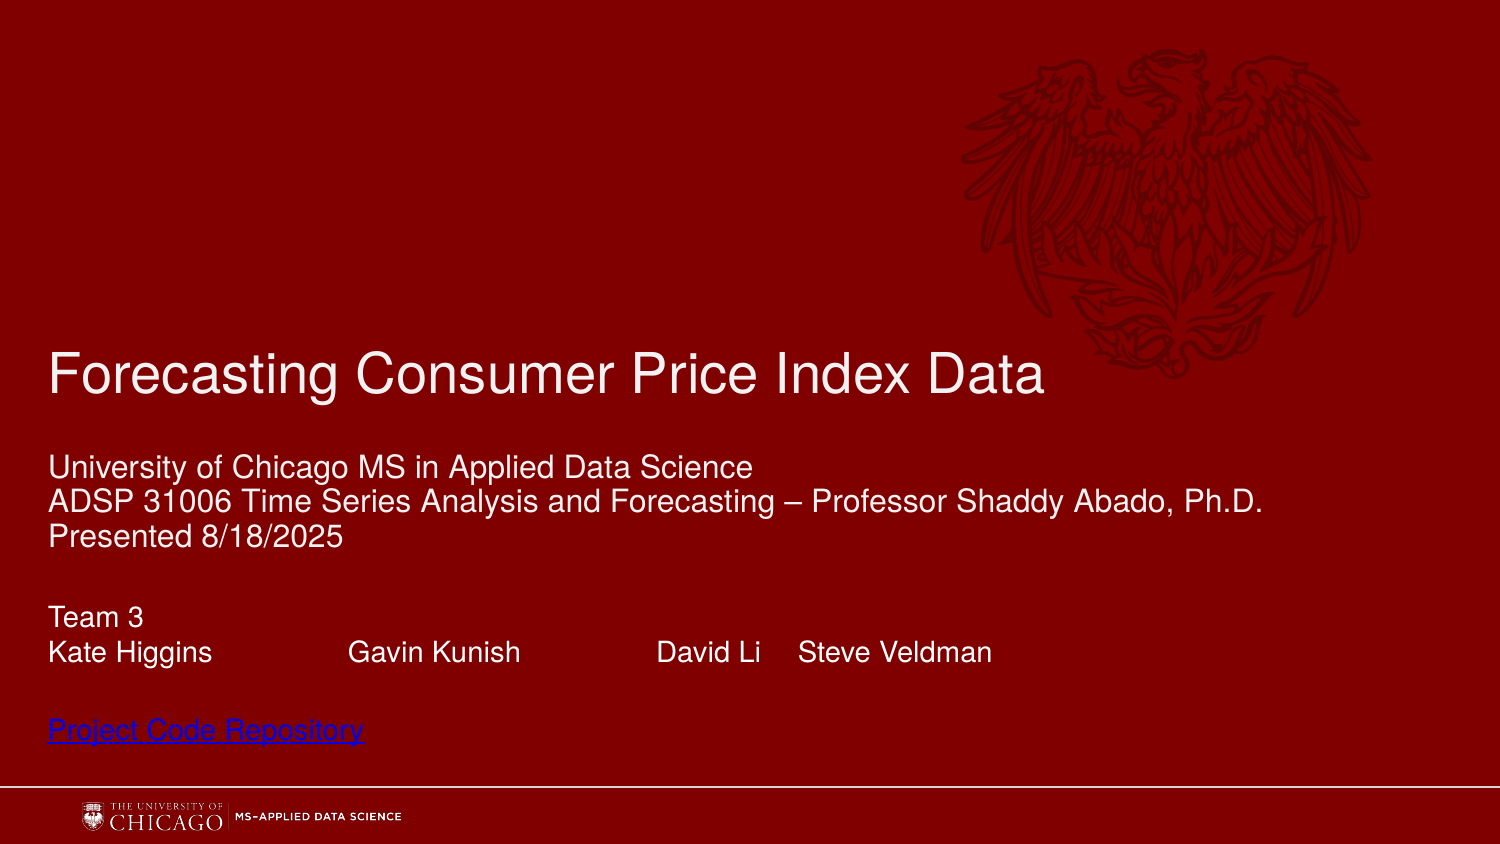

# Forecasting Consumer Price Index Data
University of Chicago MS in Applied Data Science
ADSP 31006 Time Series Analysis and Forecasting – Professor Shaddy Abado, Ph.D.
Presented 8/18/2025

Team 3
Kate Higgins	Gavin Kunish	 David Li	Steve Veldman
Project Code Repository